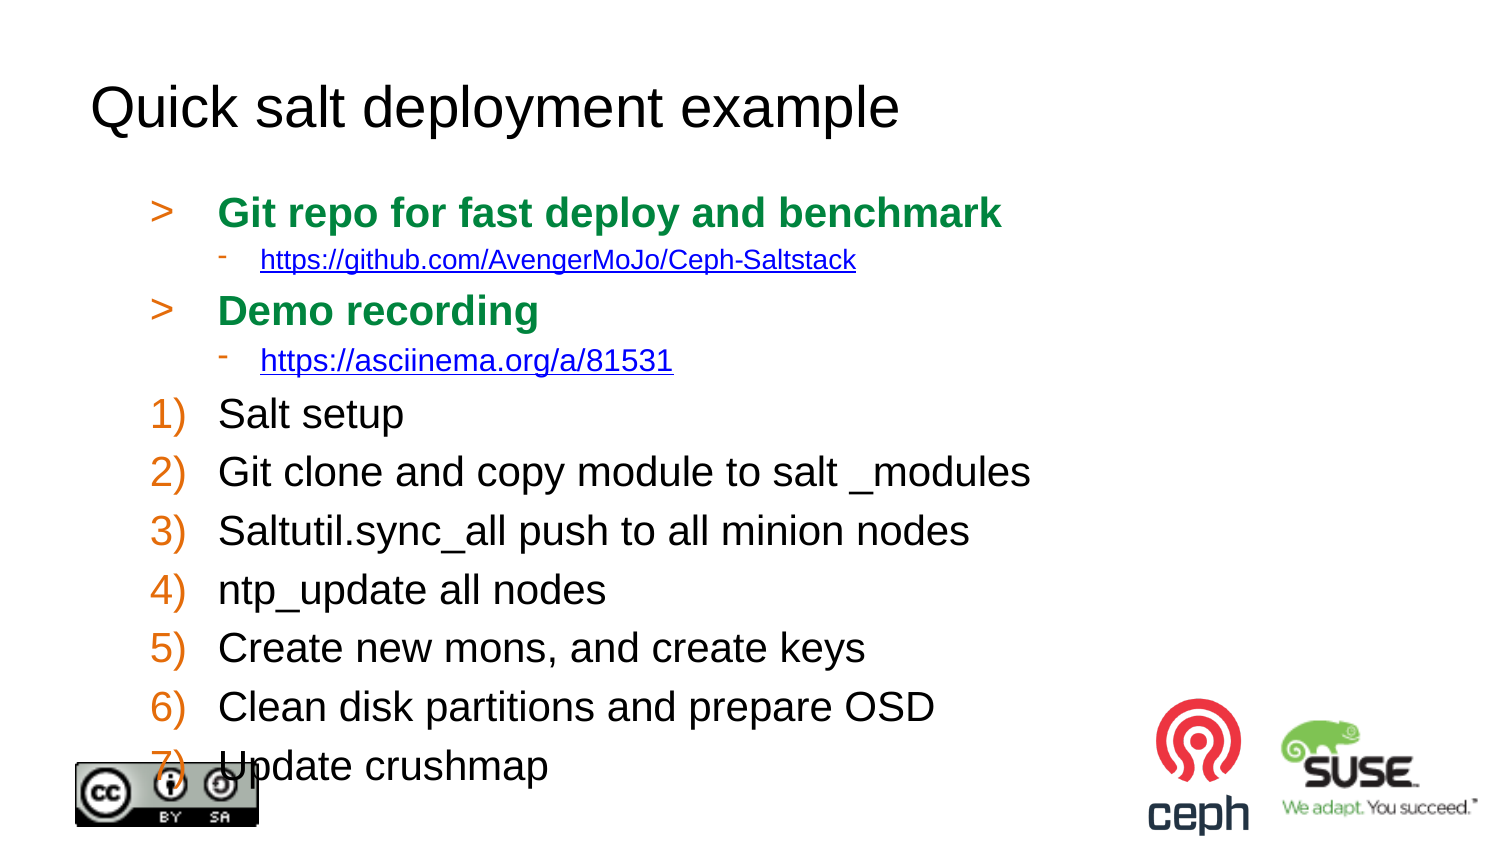

# Quick salt deployment example
Git repo for fast deploy and benchmark
https://github.com/AvengerMoJo/Ceph-Saltstack
Demo recording
https://asciinema.org/a/81531
Salt setup
Git clone and copy module to salt _modules
Saltutil.sync_all push to all minion nodes
ntp_update all nodes
Create new mons, and create keys
Clean disk partitions and prepare OSD
Update crushmap